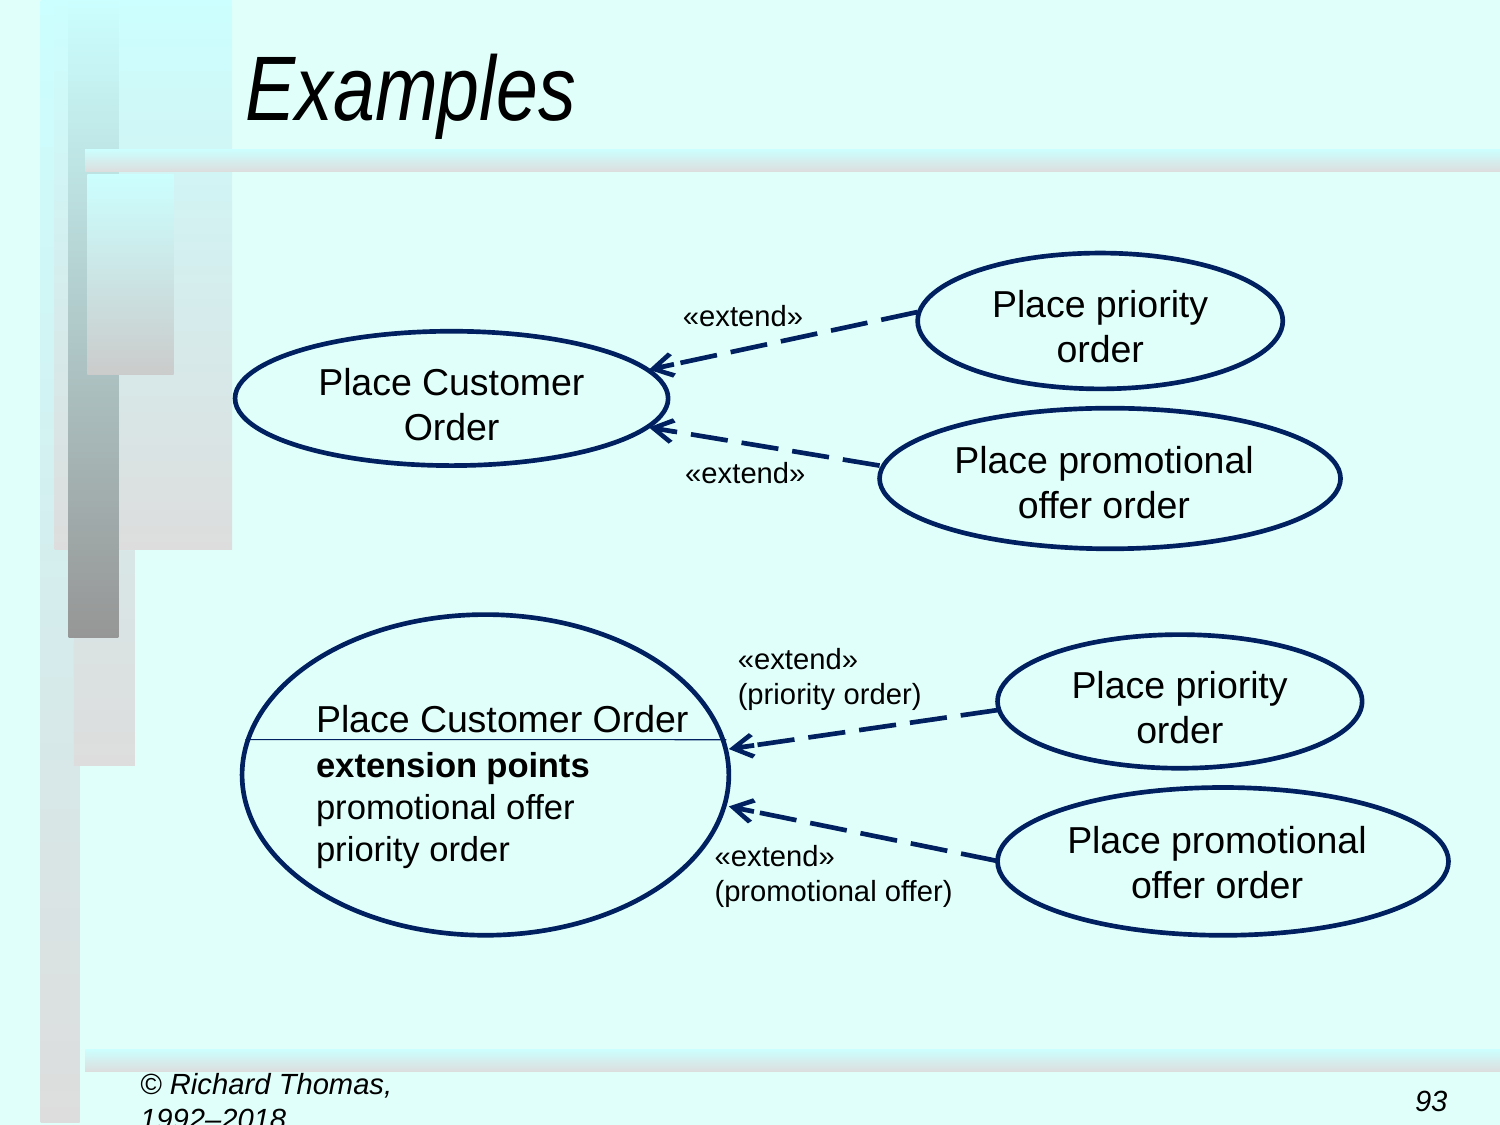

# Examples
Place priority order
«extend»

Place Customer Order
Place promotional offer order

«extend»

Place Customer Order
extension points
promotional offer
priority order
«extend»
(priority order)
Place priority order

Place promotional offer order

«extend»
(promotional offer)
© Richard Thomas, 1992–2018
93